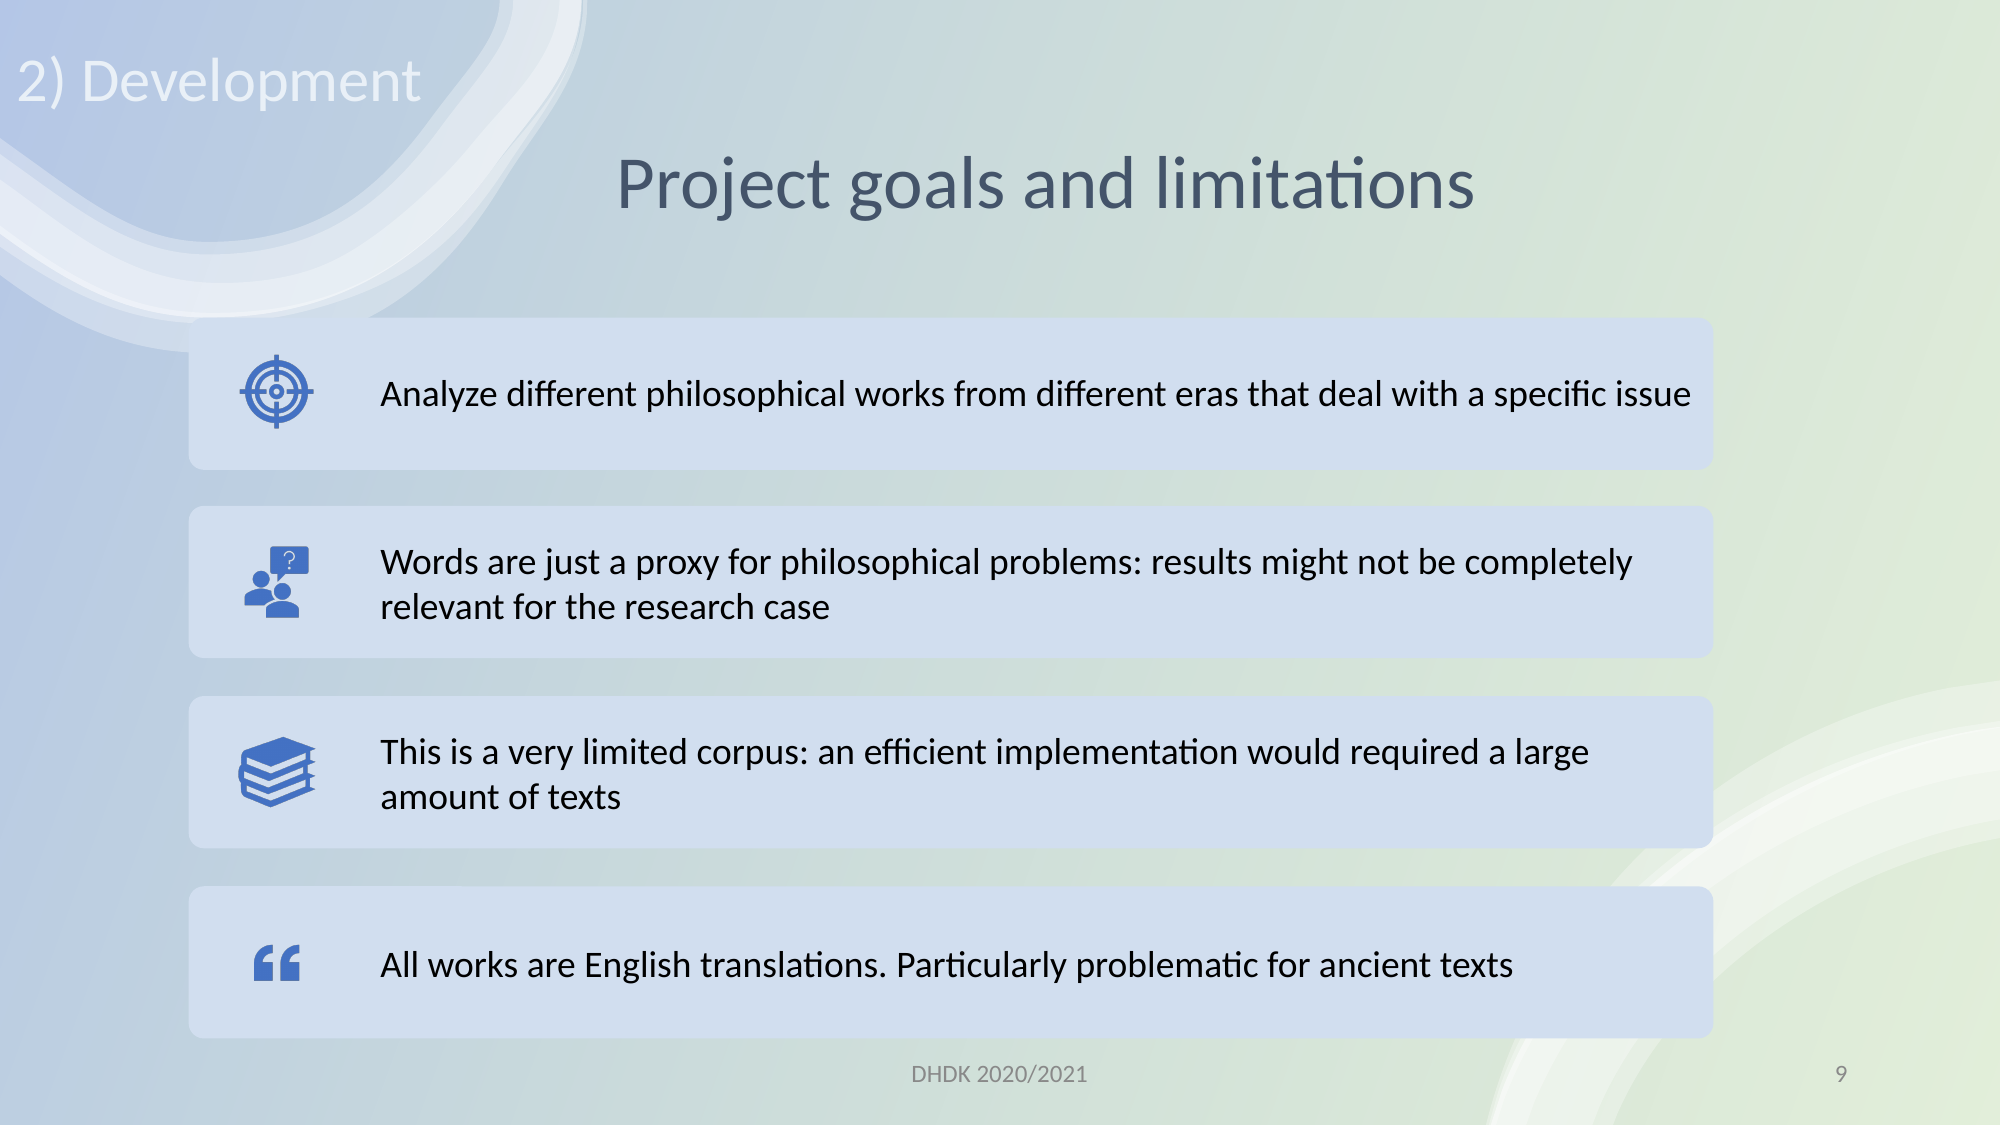

# 2) Development
Project goals and limitations
Analyze different philosophical works from different eras that deal with a specific issue
Words are just a proxy for philosophical problems: results might not be completely relevant for the research case
This is a very limited corpus: an efficient implementation would required a large amount of texts
All works are English translations. Particularly problematic for ancient texts

DHDK 2020/2021
9